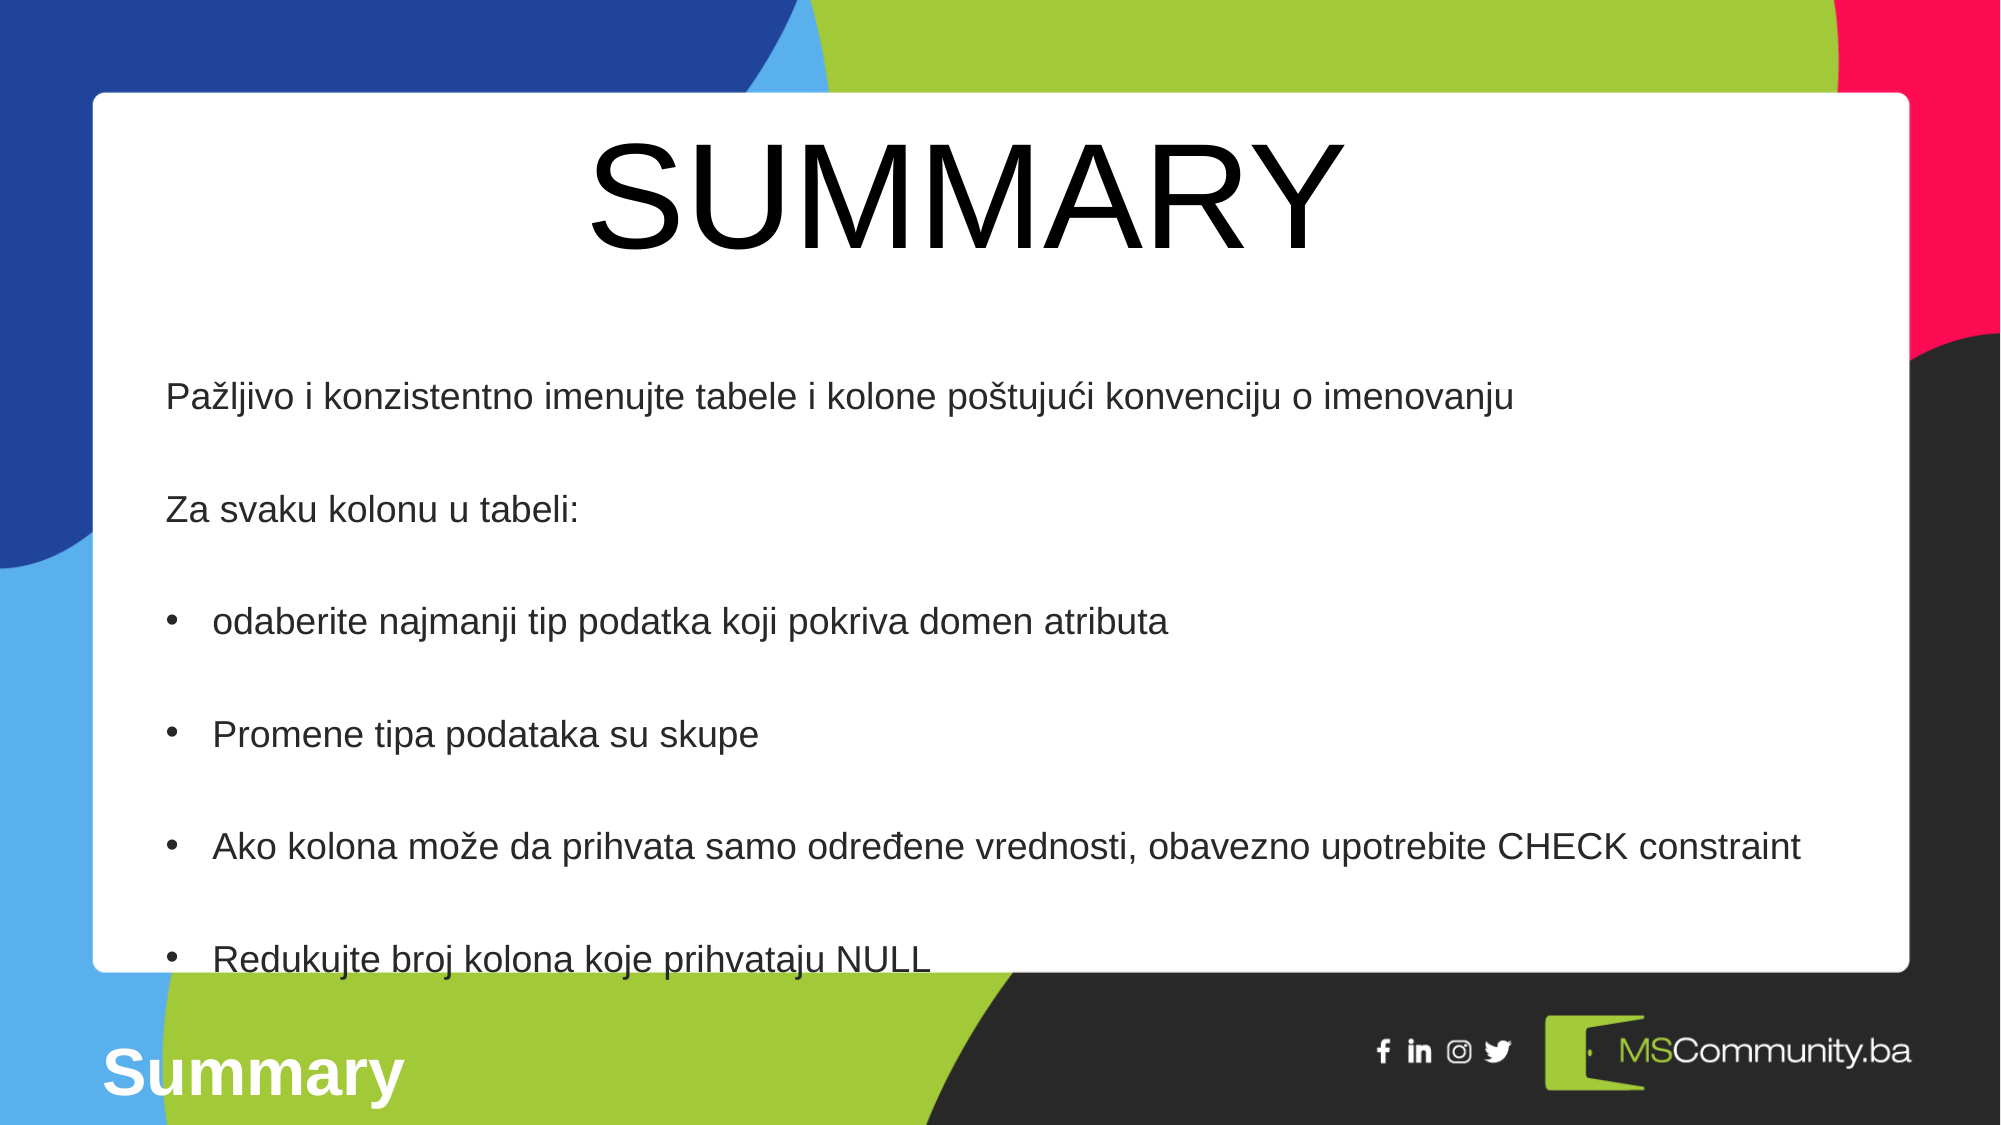

Summary
Pažljivo i konzistentno imenujte tabele i kolone poštujući konvenciju o imenovanju
Za svaku kolonu u tabeli:
odaberite najmanji tip podatka koji pokriva domen atributa
Promene tipa podataka su skupe
Ako kolona može da prihvata samo određene vrednosti, obavezno upotrebite CHECK constraint
Redukujte broj kolona koje prihvataju NULL
Summary